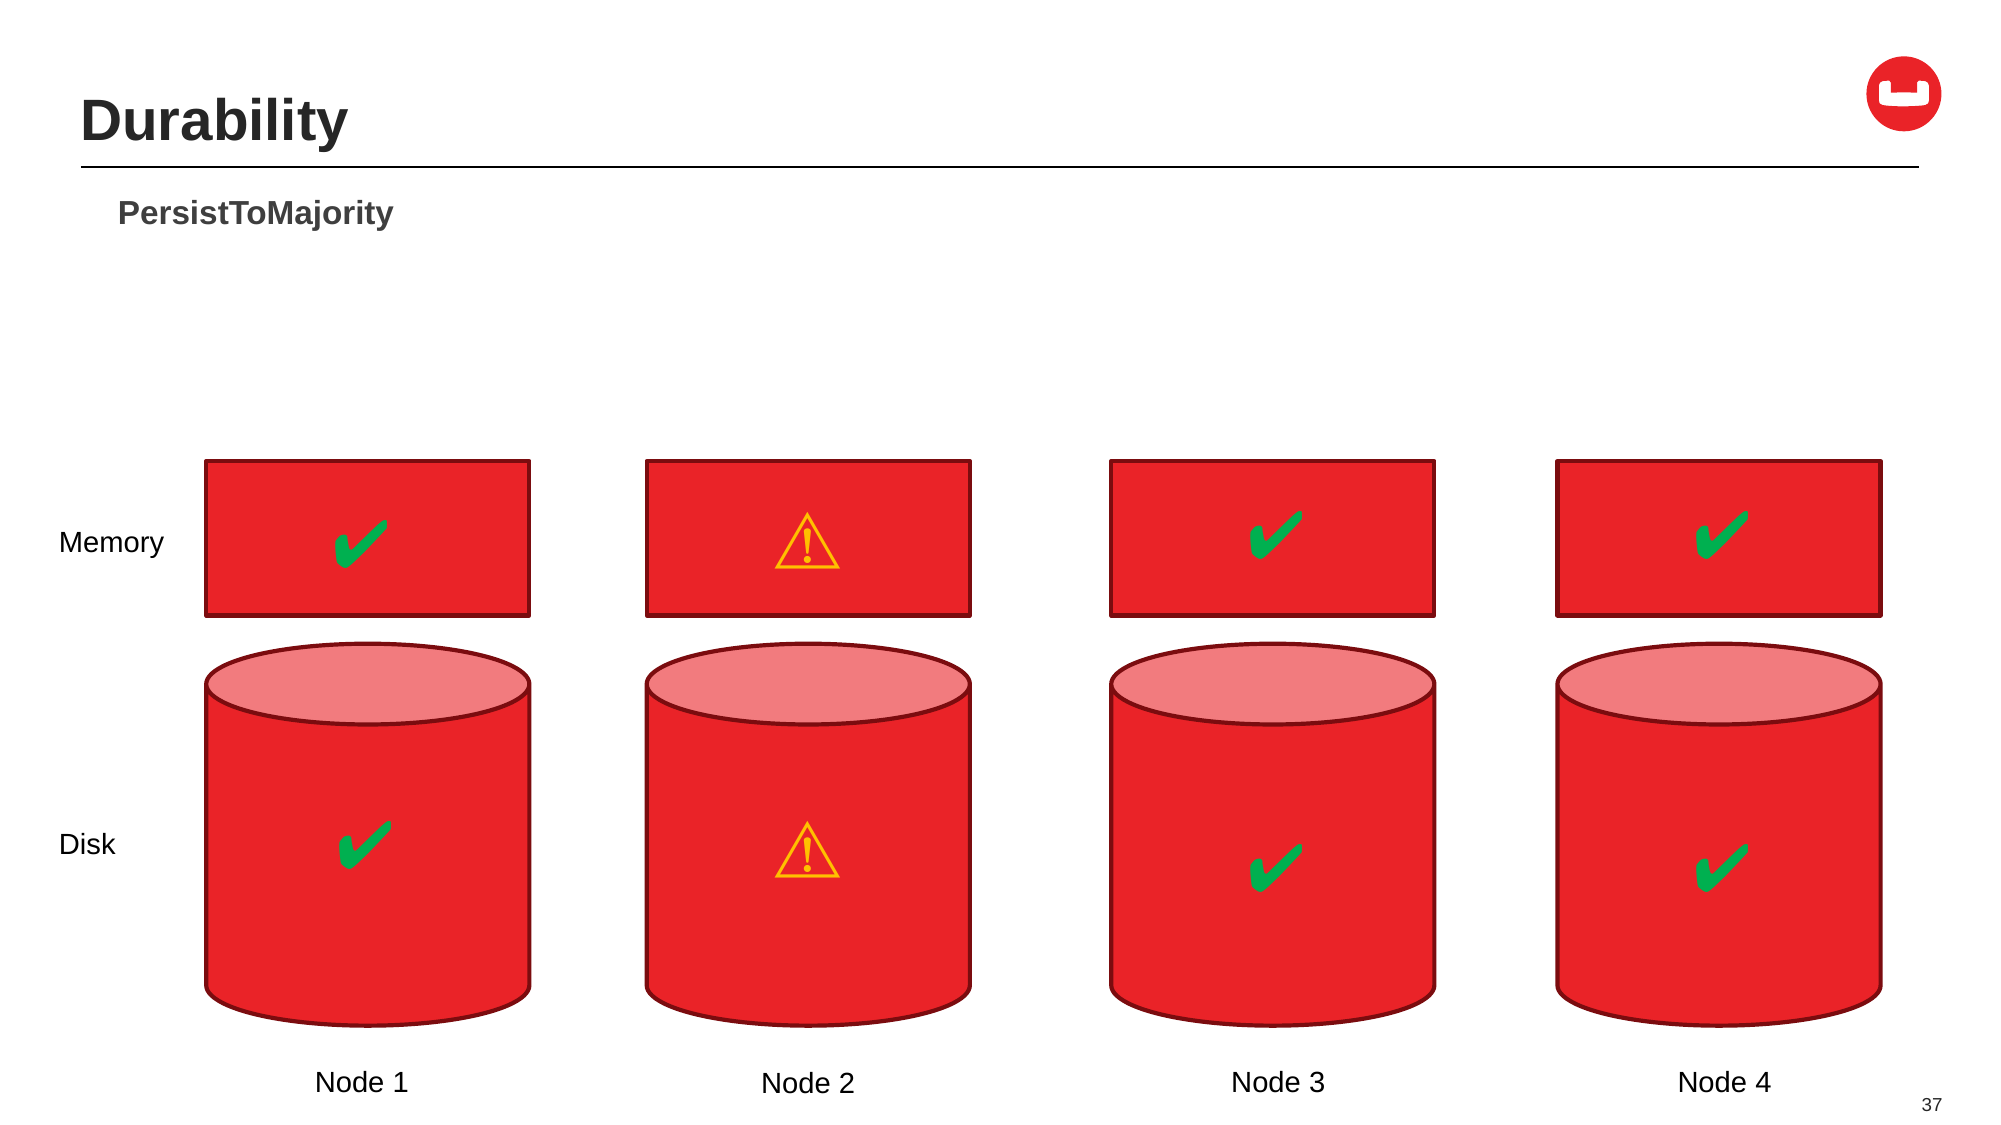

# Durability
PersistToMajority

✔
✔
⚠
✔
Memory

✔
⚠
Disk
✔
✔
Node 1
Node 3
Node 4
Node 2